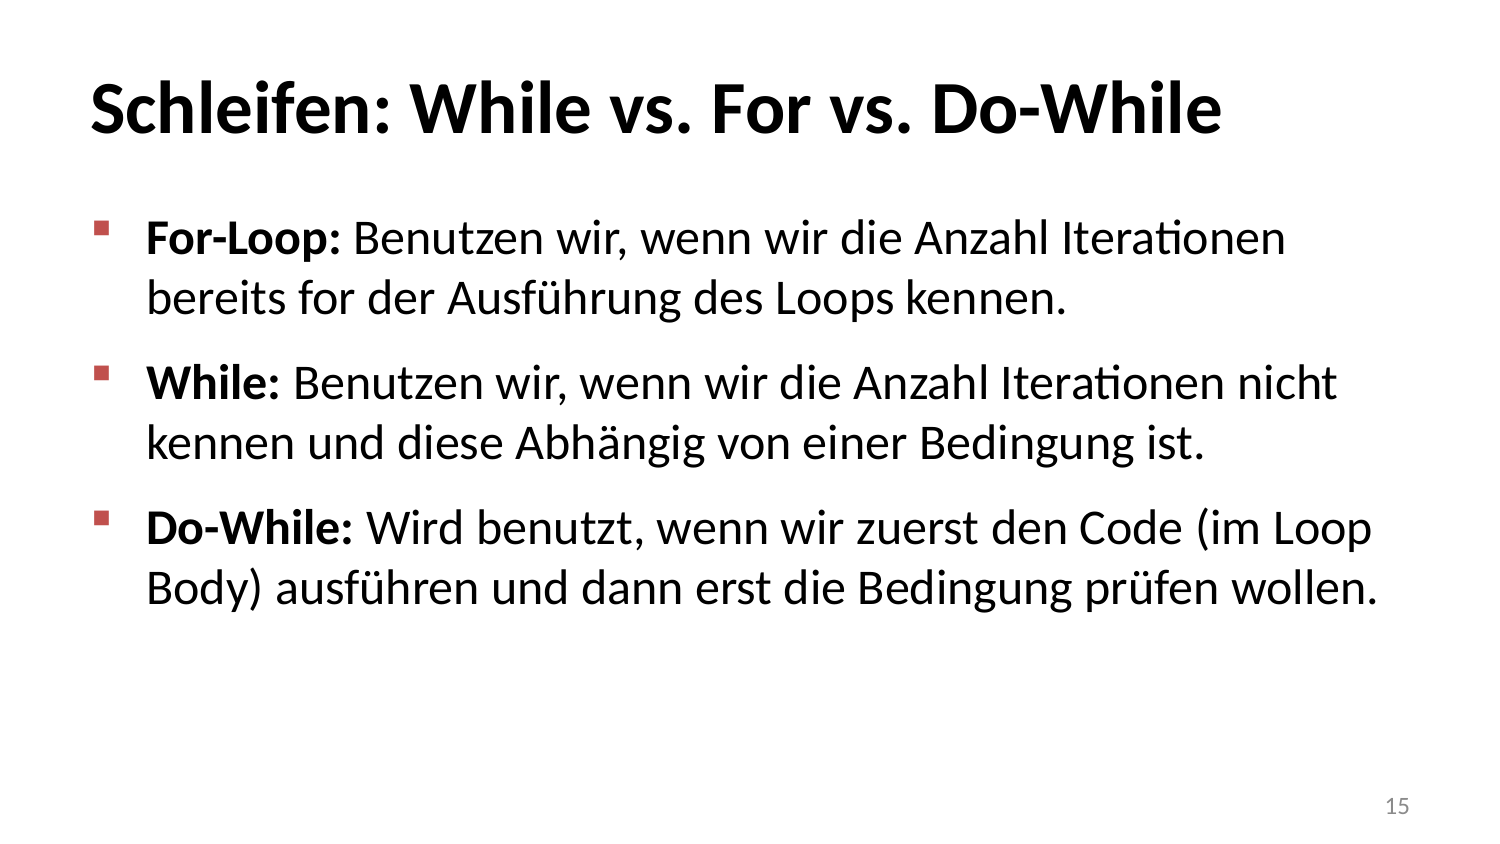

# Schleifen: While vs. For vs. Do-While
For-Loop: Benutzen wir, wenn wir die Anzahl Iterationen bereits for der Ausführung des Loops kennen.
While: Benutzen wir, wenn wir die Anzahl Iterationen nicht kennen und diese Abhängig von einer Bedingung ist.
Do-While: Wird benutzt, wenn wir zuerst den Code (im Loop Body) ausführen und dann erst die Bedingung prüfen wollen.
15